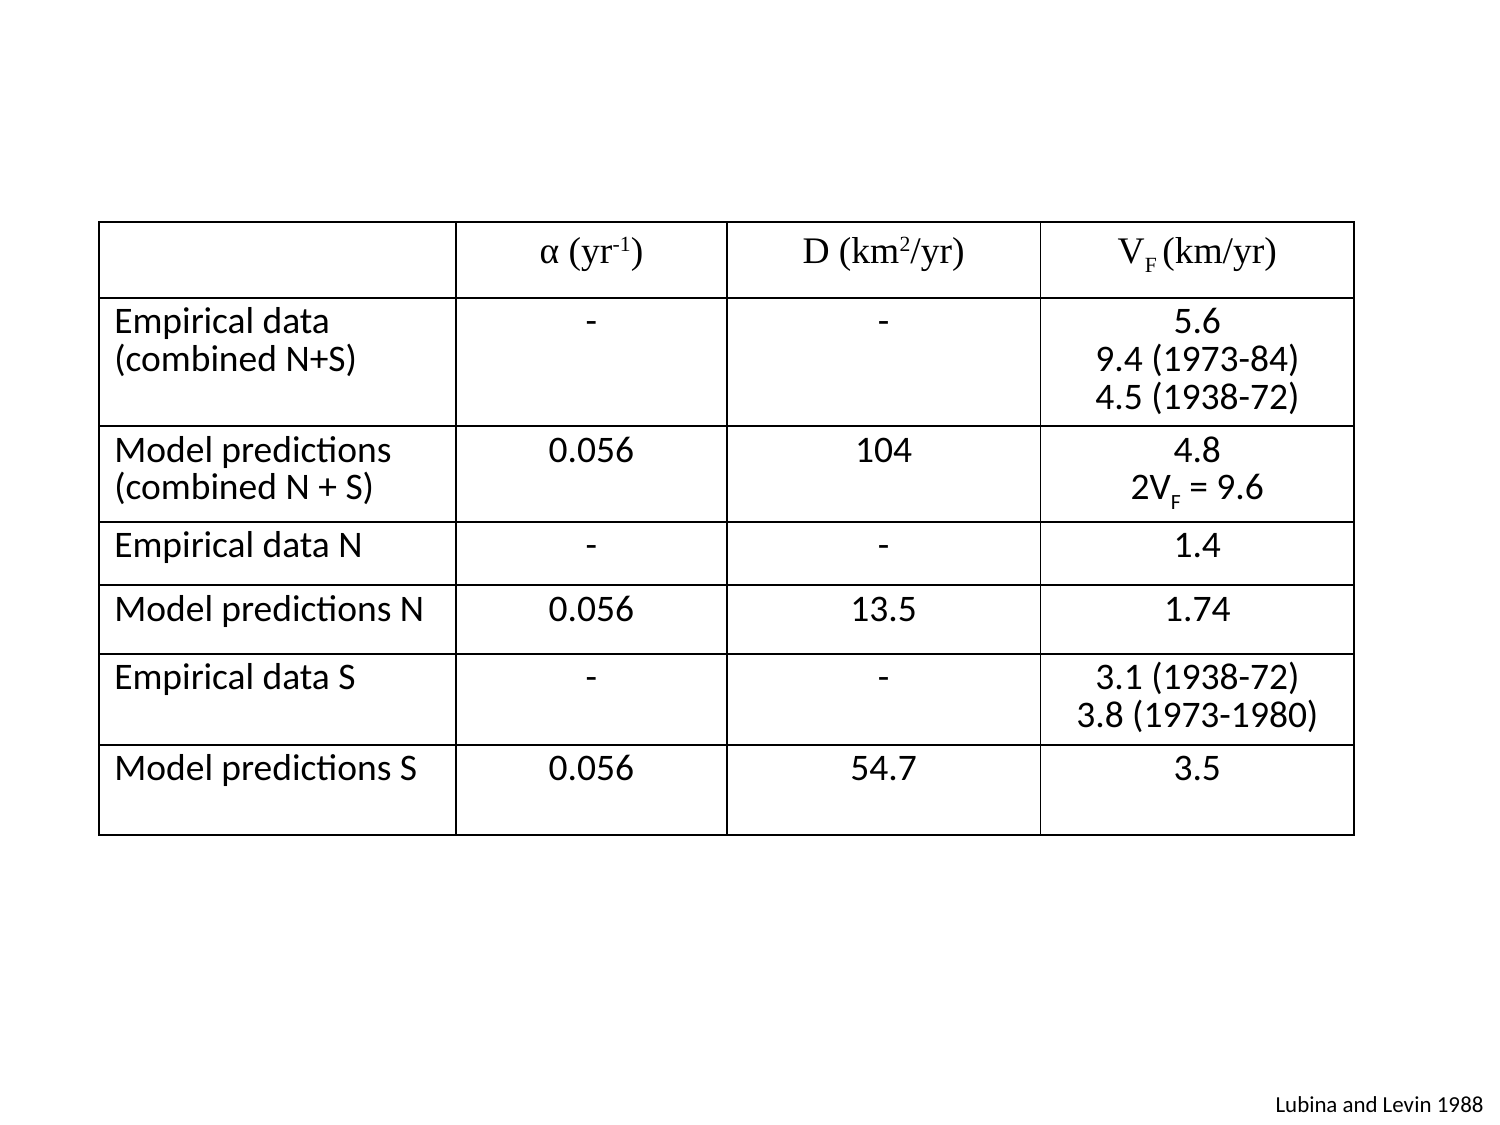

|  | α (yr-1) | D (km2/yr) | VF (km/yr) |
| --- | --- | --- | --- |
| Empirical data (combined N+S) | - | - | 5.6 9.4 (1973-84) 4.5 (1938-72) |
| Model predictions (combined N + S) | 0.056 | 104 | 4.8 2VF = 9.6 |
| Empirical data N | - | - | 1.4 |
| Model predictions N | 0.056 | 13.5 | 1.74 |
| Empirical data S | - | - | 3.1 (1938-72) 3.8 (1973-1980) |
| Model predictions S | 0.056 | 54.7 | 3.5 |
Lubina and Levin 1988